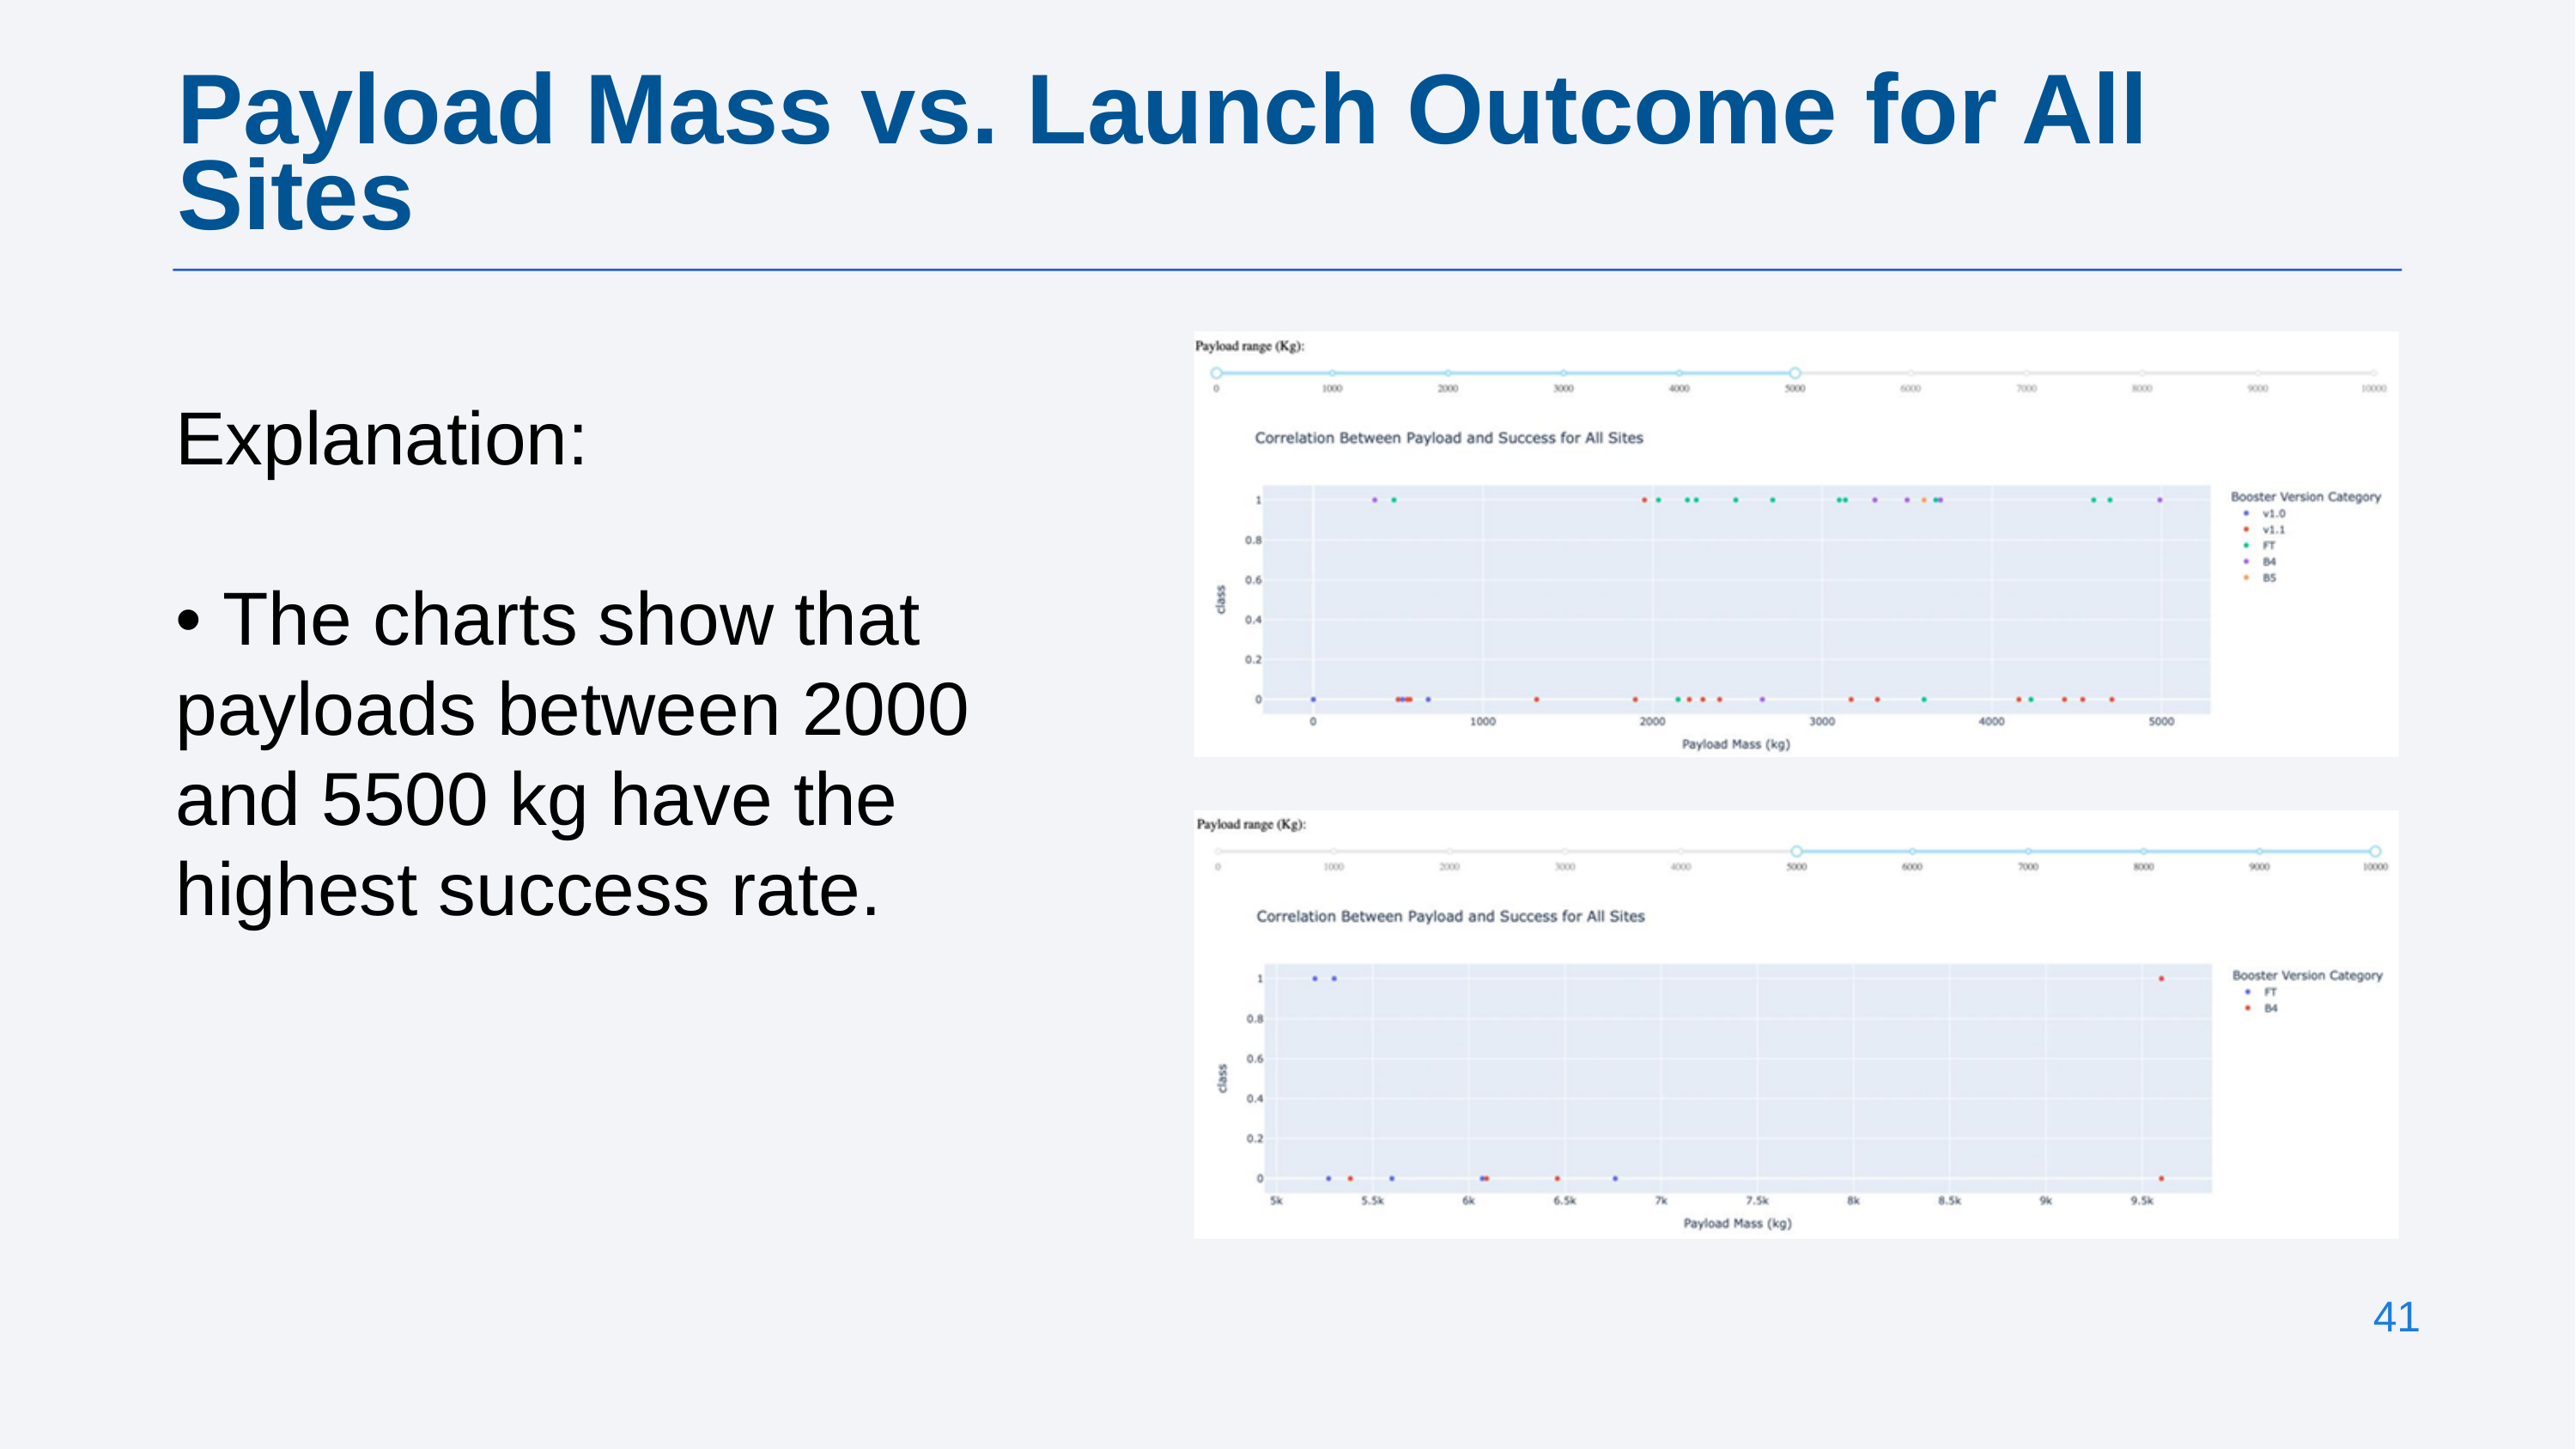

Payload Mass vs. Launch Outcome for All Sites

Explanation:

• The charts show that payloads between 2000 and 5500 kg have the highest success rate.

41